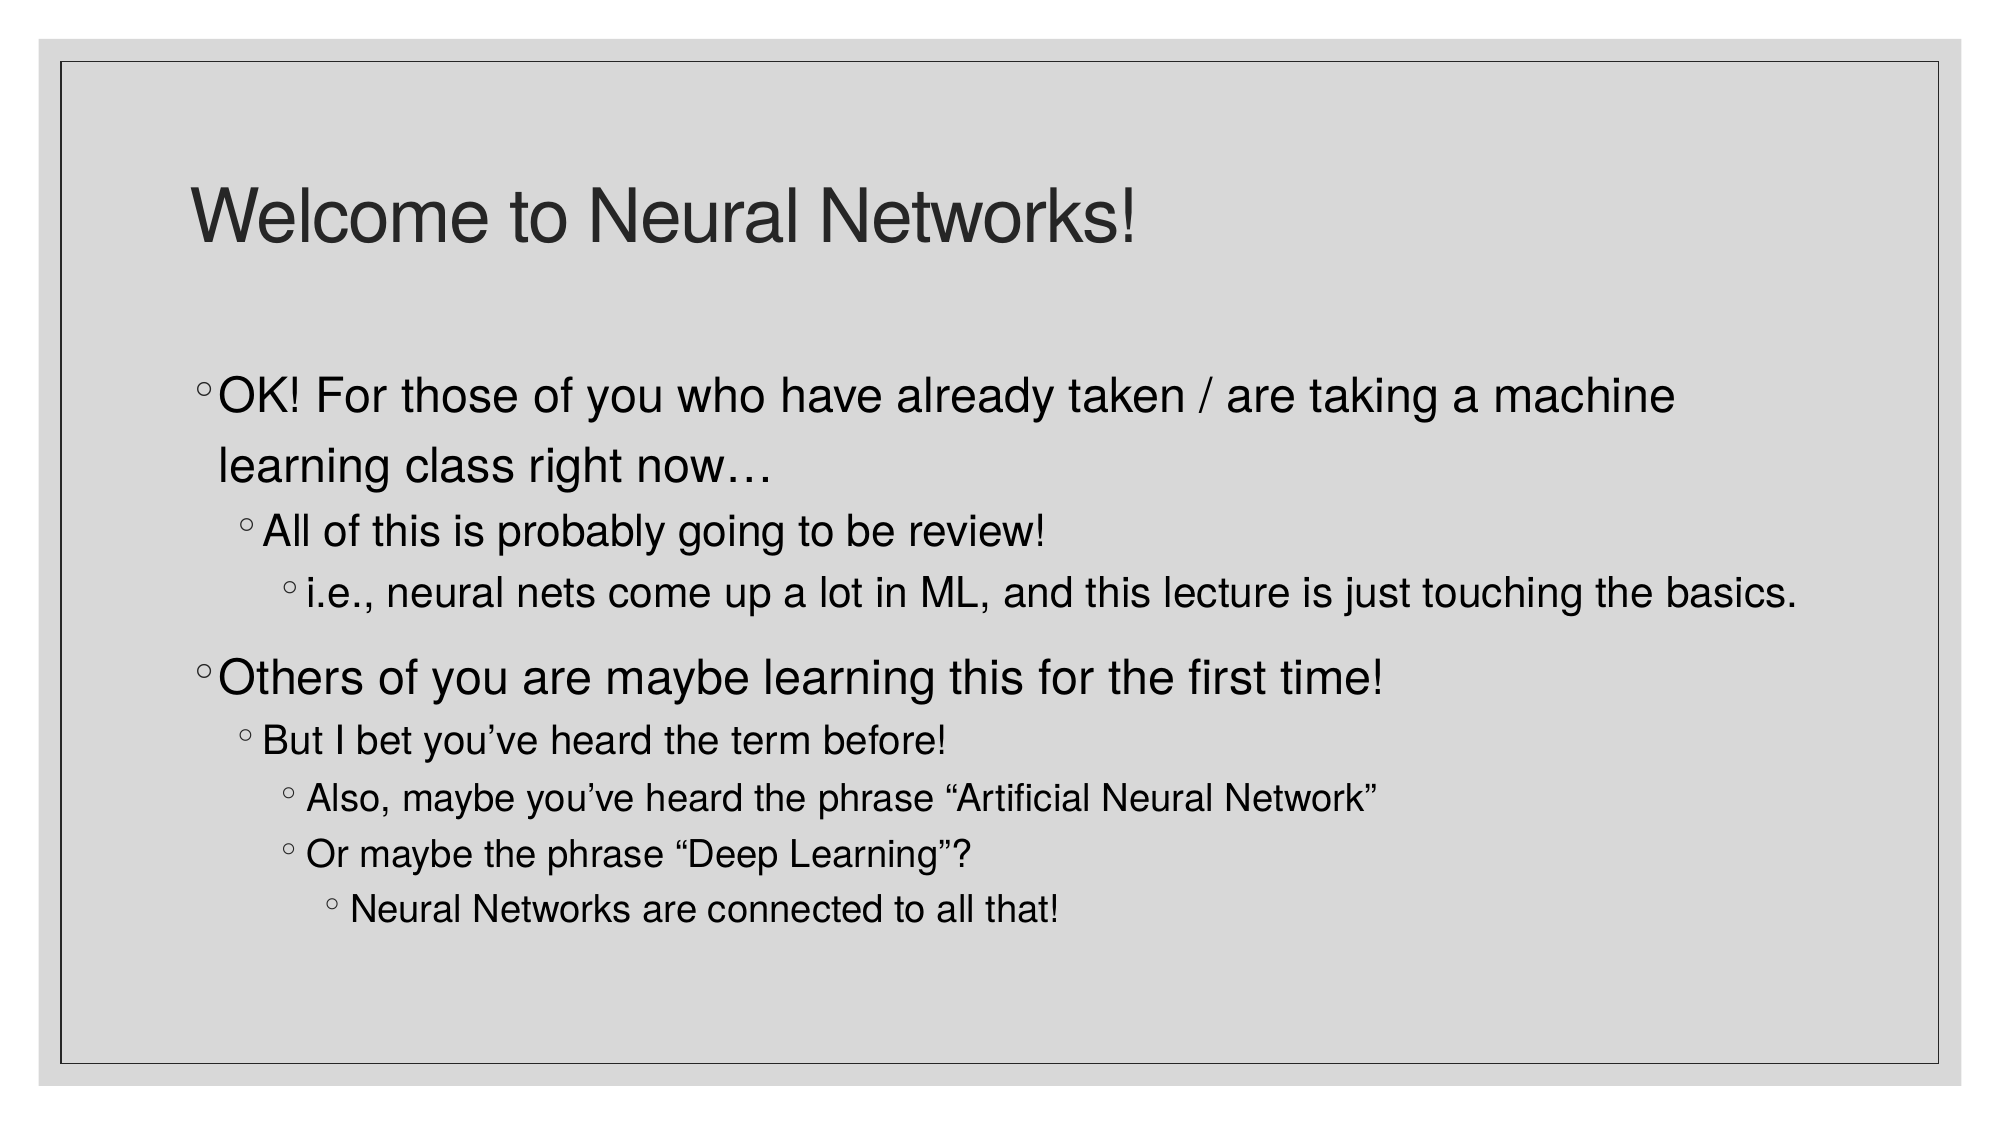

# Welcome to Neural Networks!
OK! For those of you who have already taken / are taking a machine learning class right now…
All of this is probably going to be review!
i.e., neural nets come up a lot in ML, and this lecture is just touching the basics.
Others of you are maybe learning this for the first time!
But I bet you’ve heard the term before!
Also, maybe you’ve heard the phrase “Artificial Neural Network”
Or maybe the phrase “Deep Learning”?
Neural Networks are connected to all that!